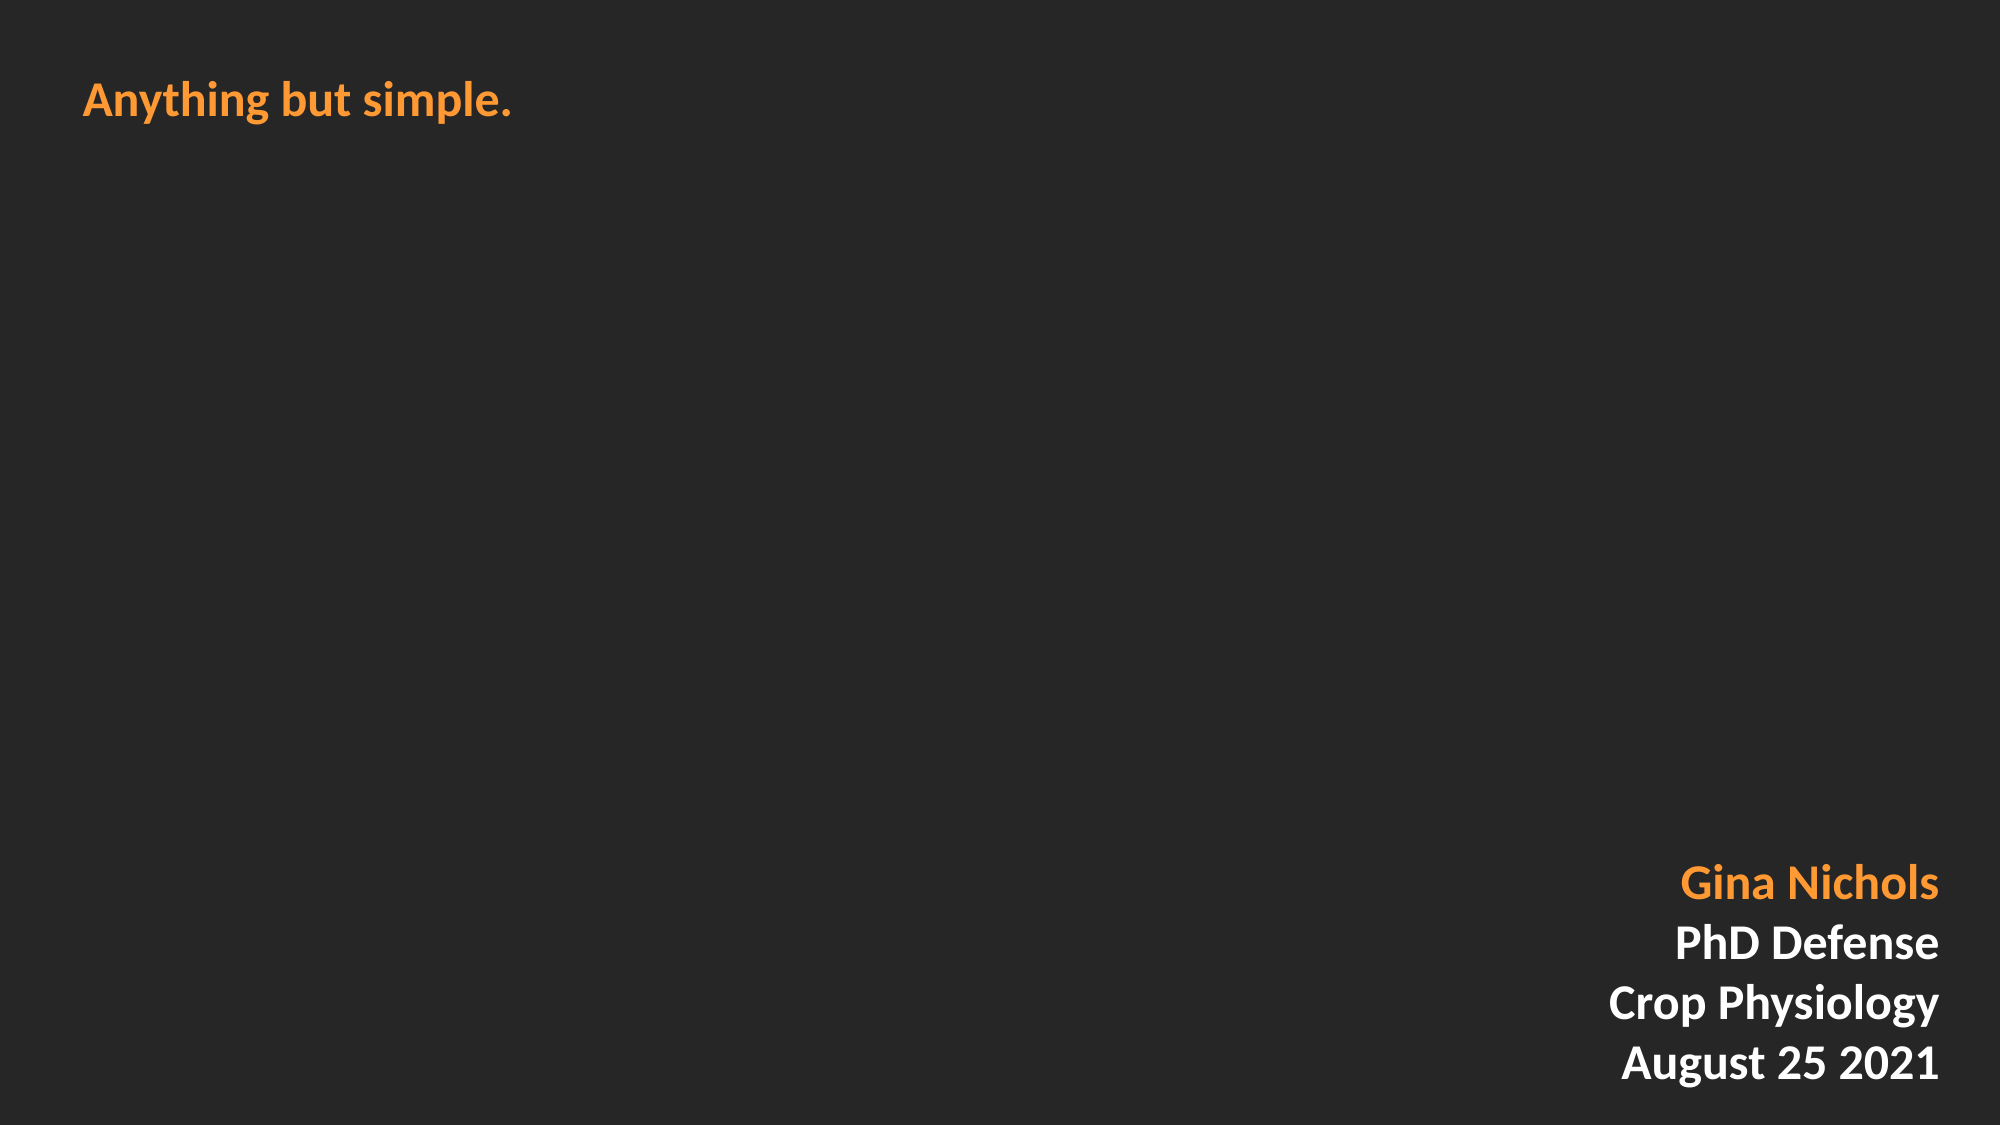

Anything but simple.
Gina Nichols
PhD Defense
Crop Physiology
August 25 2021